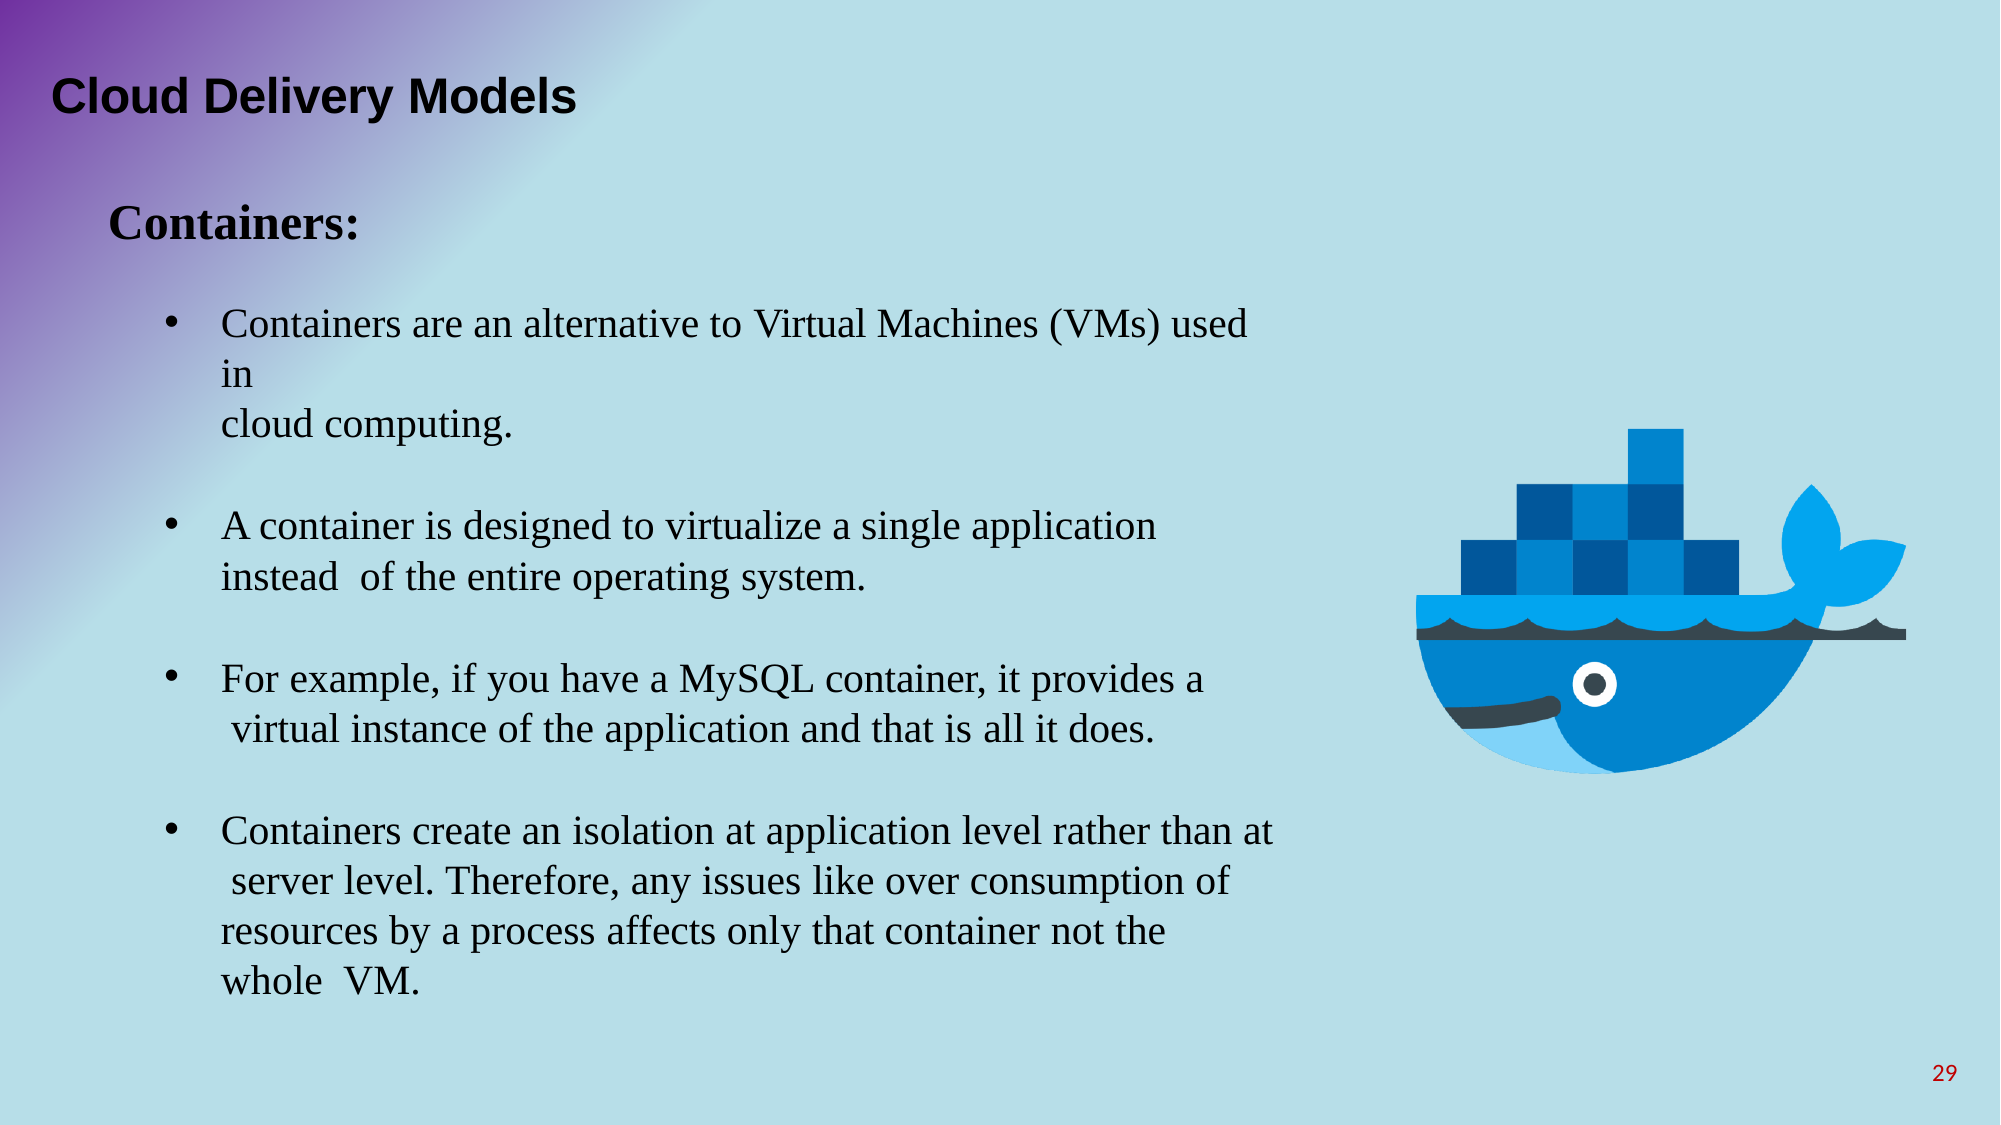

# Cloud Delivery Models
Containers:
Containers are an alternative to Virtual Machines (VMs) used in
cloud computing.

A container is designed to virtualize a single application instead  of the entire operating system.

For example, if you have a MySQL container, it provides a  virtual instance of the application and that is all it does.

Containers create an isolation at application level rather than at  server level. Therefore, any issues like over consumption of  resources by a process affects only that container not the whole  VM.

29